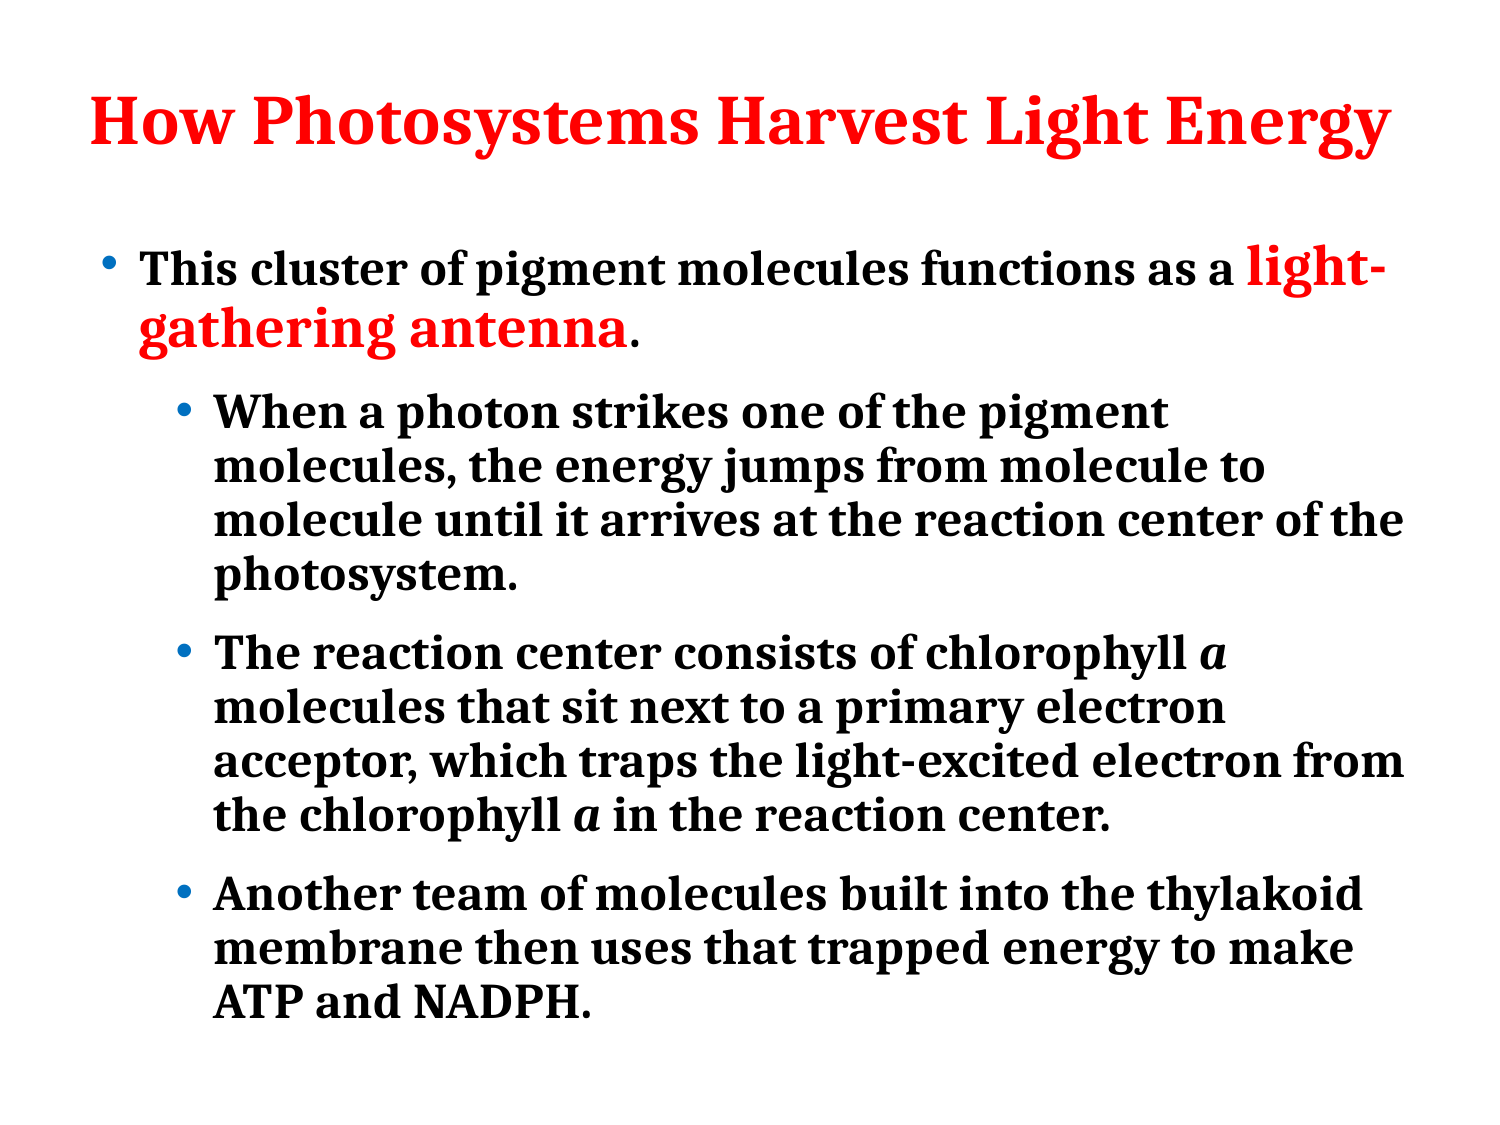

# How Photosystems Harvest Light Energy
This cluster of pigment molecules functions as a light-gathering antenna.
When a photon strikes one of the pigment molecules, the energy jumps from molecule to molecule until it arrives at the reaction center of the photosystem.
The reaction center consists of chlorophyll a molecules that sit next to a primary electron acceptor, which traps the light-excited electron from the chlorophyll a in the reaction center.
Another team of molecules built into the thylakoid membrane then uses that trapped energy to make ATP and NADPH.